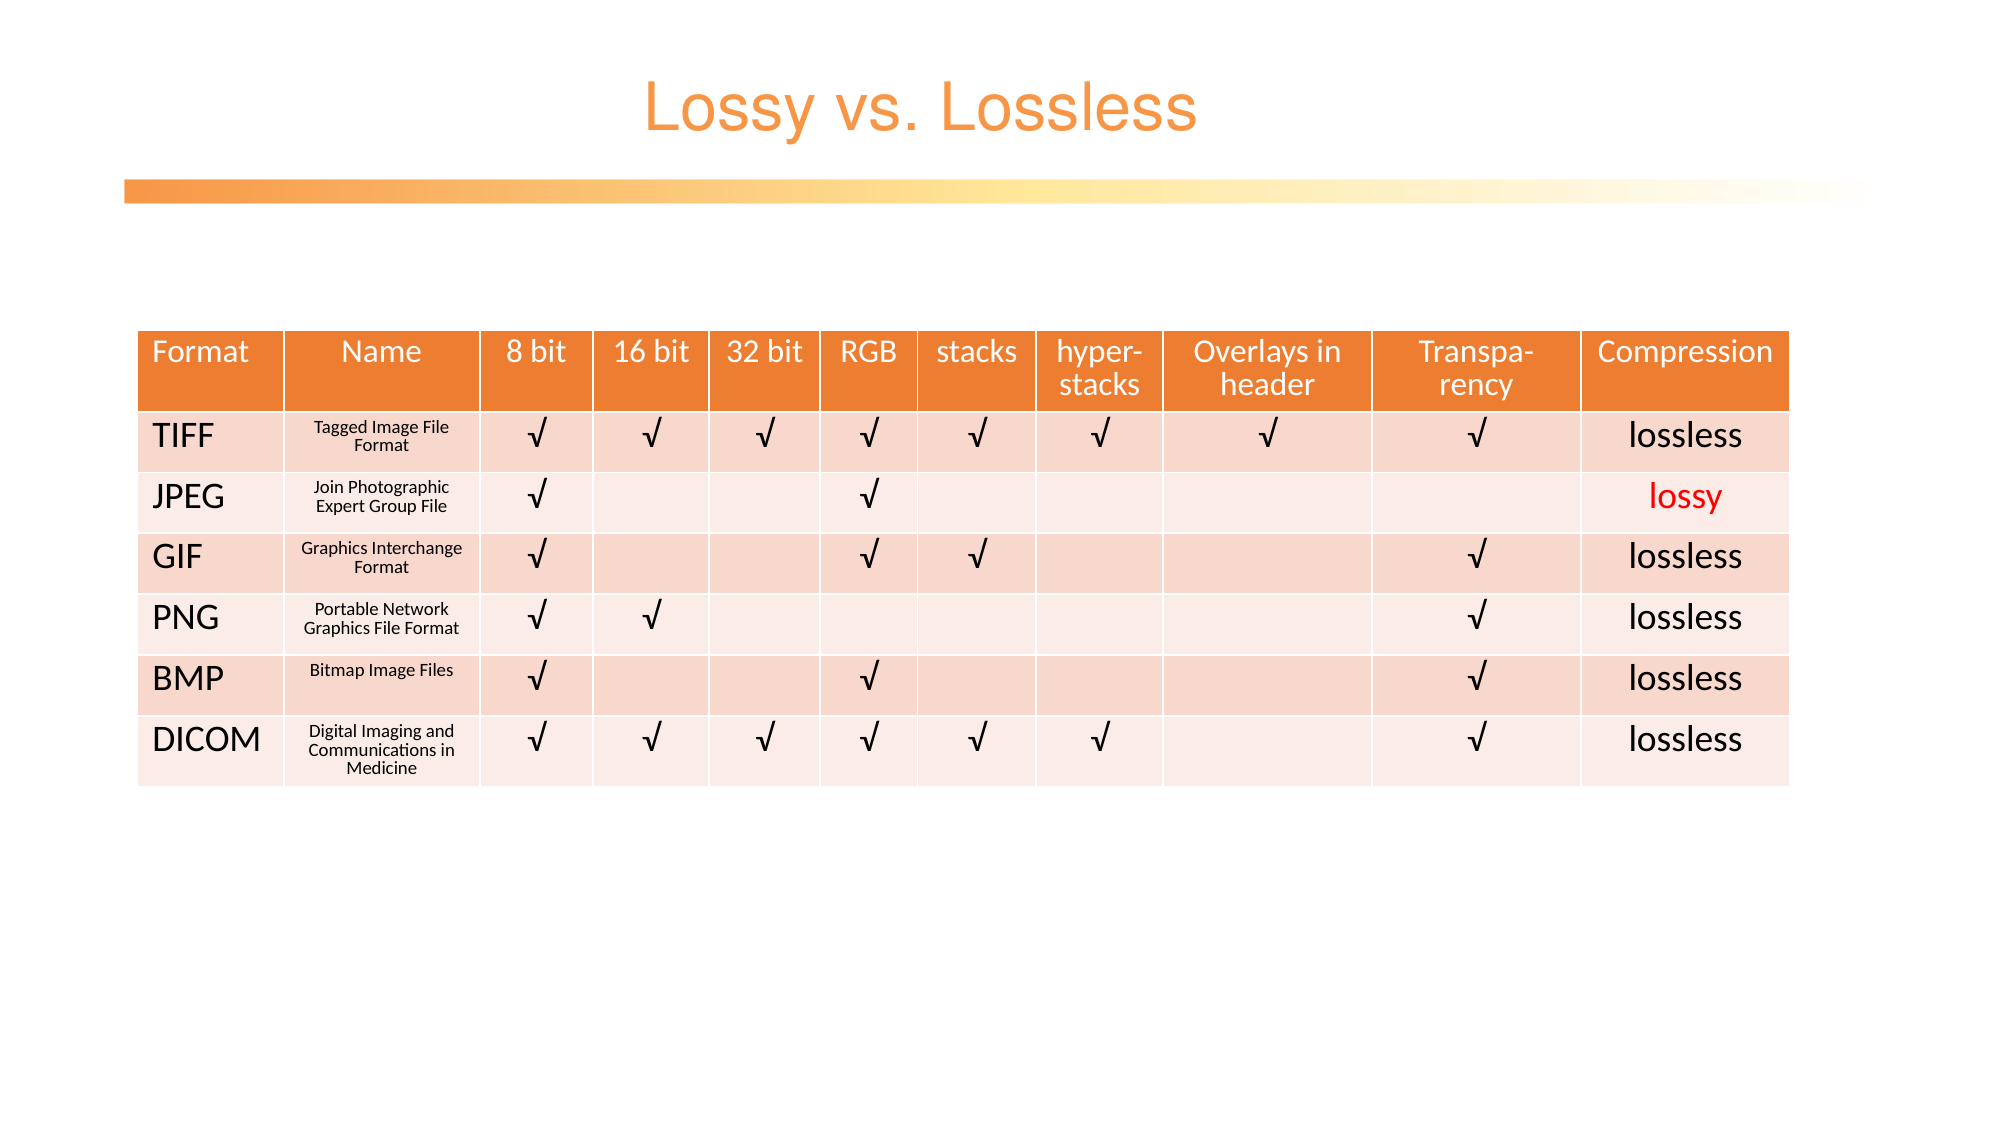

Lossy vs. Lossless
| Format | Name | 8 bit | 16 bit | 32 bit | RGB | stacks | hyper-stacks | Overlays in header | Transpa-rency | Compression |
| --- | --- | --- | --- | --- | --- | --- | --- | --- | --- | --- |
| TIFF | Tagged Image File Format | √ | √ | √ | √ | √ | √ | √ | √ | lossless |
| JPEG | Join Photographic Expert Group File | √ |  |  | √ |  |  |  |  | lossy |
| GIF | Graphics Interchange Format | √ |  |  | √ | √ |  |  | √ | lossless |
| PNG | Portable Network Graphics File Format | √ | √ |  |  |  |  |  | √ | lossless |
| BMP | Bitmap Image Files | √ |  |  | √ |  |  |  | √ | lossless |
| DICOM | Digital Imaging and Communications in Medicine | √ | √ | √ | √ | √ | √ |  | √ | lossless |